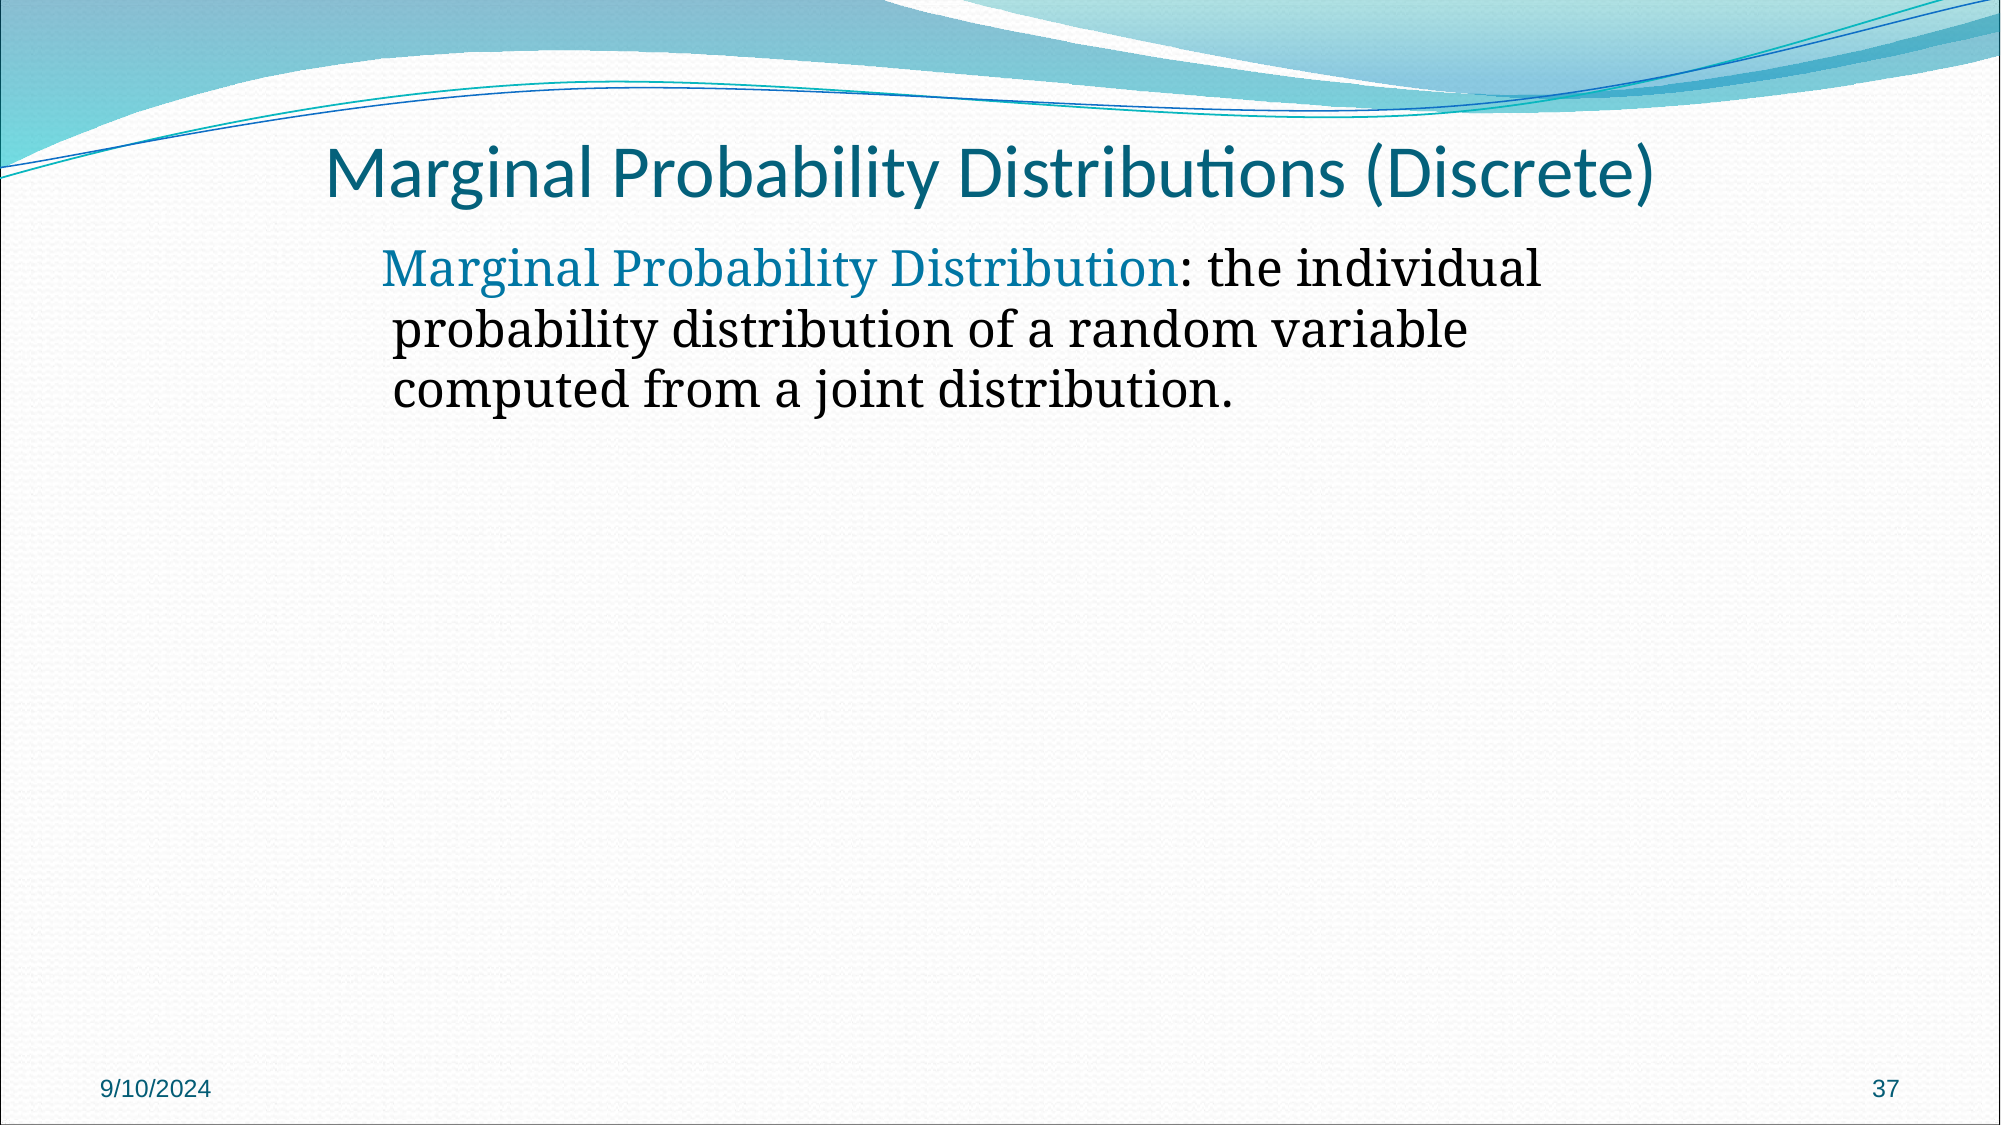

# Marginal Probability Distributions (Discrete)
   Marginal Probability Distribution: the individual probability distribution of a random variable computed from a joint distribution.

9/10/2024
37